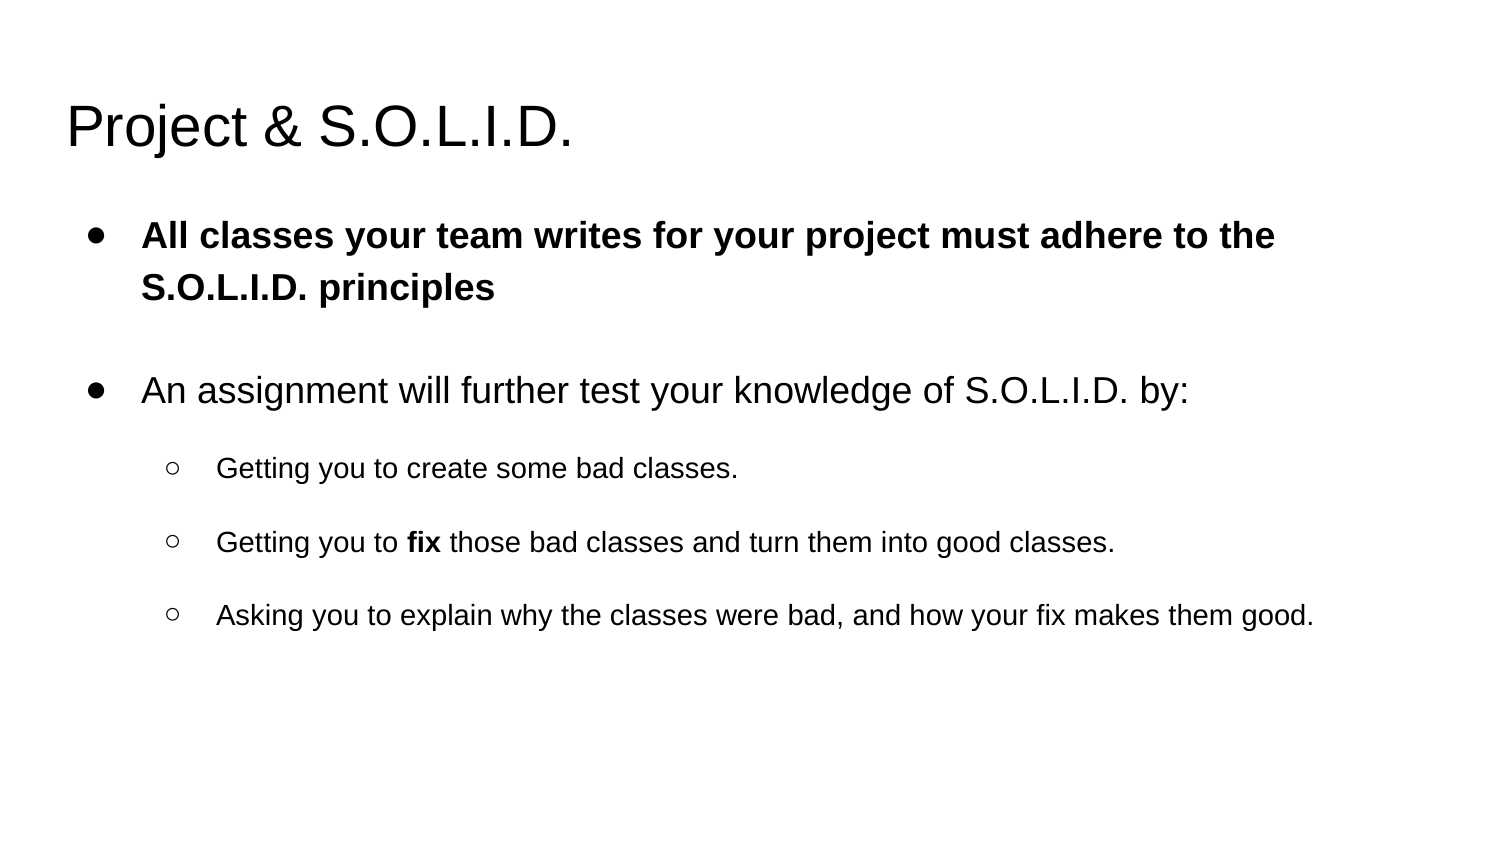

# Project & S.O.L.I.D.
All classes your team writes for your project must adhere to the S.O.L.I.D. principles

An assignment will further test your knowledge of S.O.L.I.D. by:
Getting you to create some bad classes.
Getting you to fix those bad classes and turn them into good classes.
Asking you to explain why the classes were bad, and how your fix makes them good.